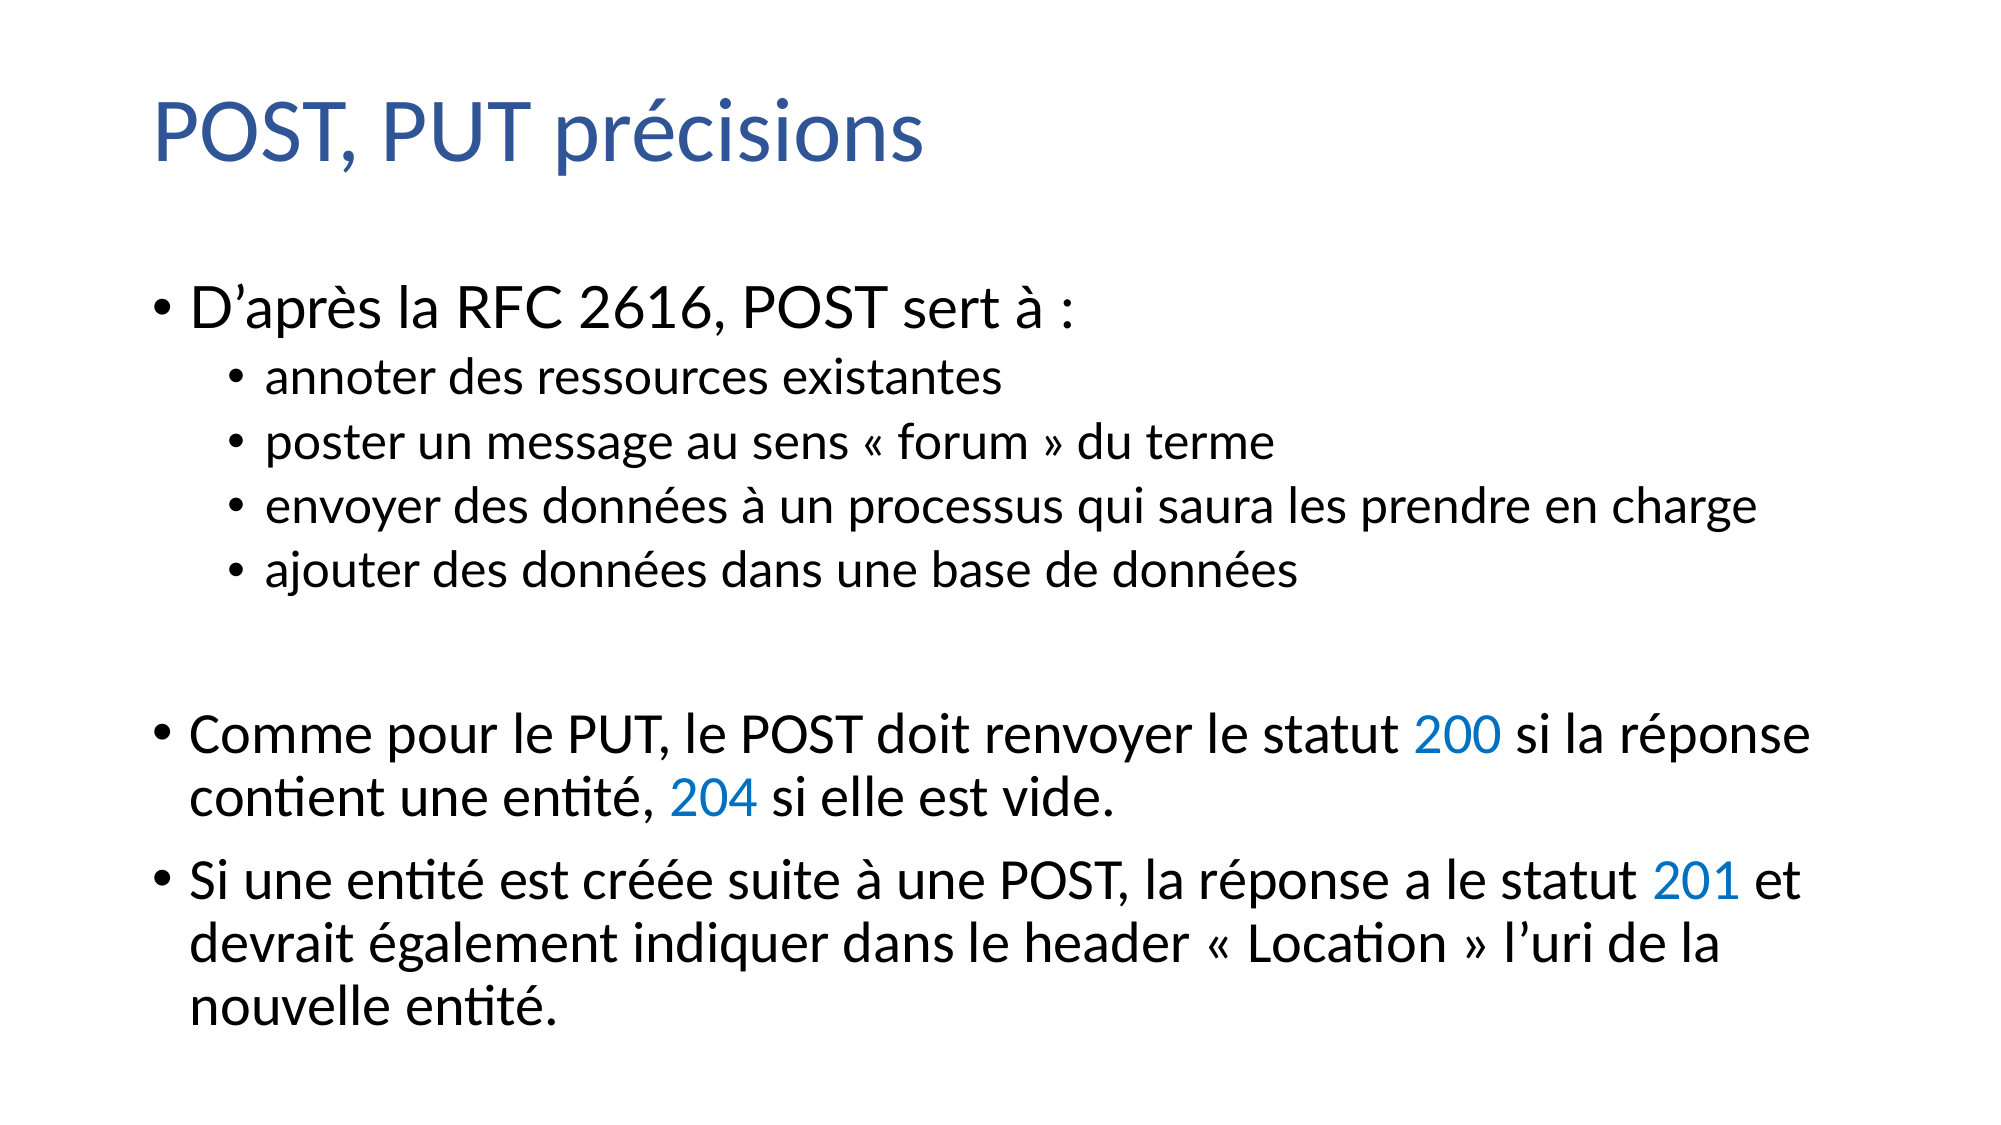

# POST, PUT précisions

D’après la RFC 2616, POST sert à :
annoter des ressources existantes
poster un message au sens « forum » du terme
envoyer des données à un processus qui saura les prendre en charge
ajouter des données dans une base de données

Comme pour le PUT, le POST doit renvoyer le statut 200 si la réponse contient une entité, 204 si elle est vide.
Si une entité est créée suite à une POST, la réponse a le statut 201 et devrait également indiquer dans le header « Location » l’uri de la nouvelle entité.